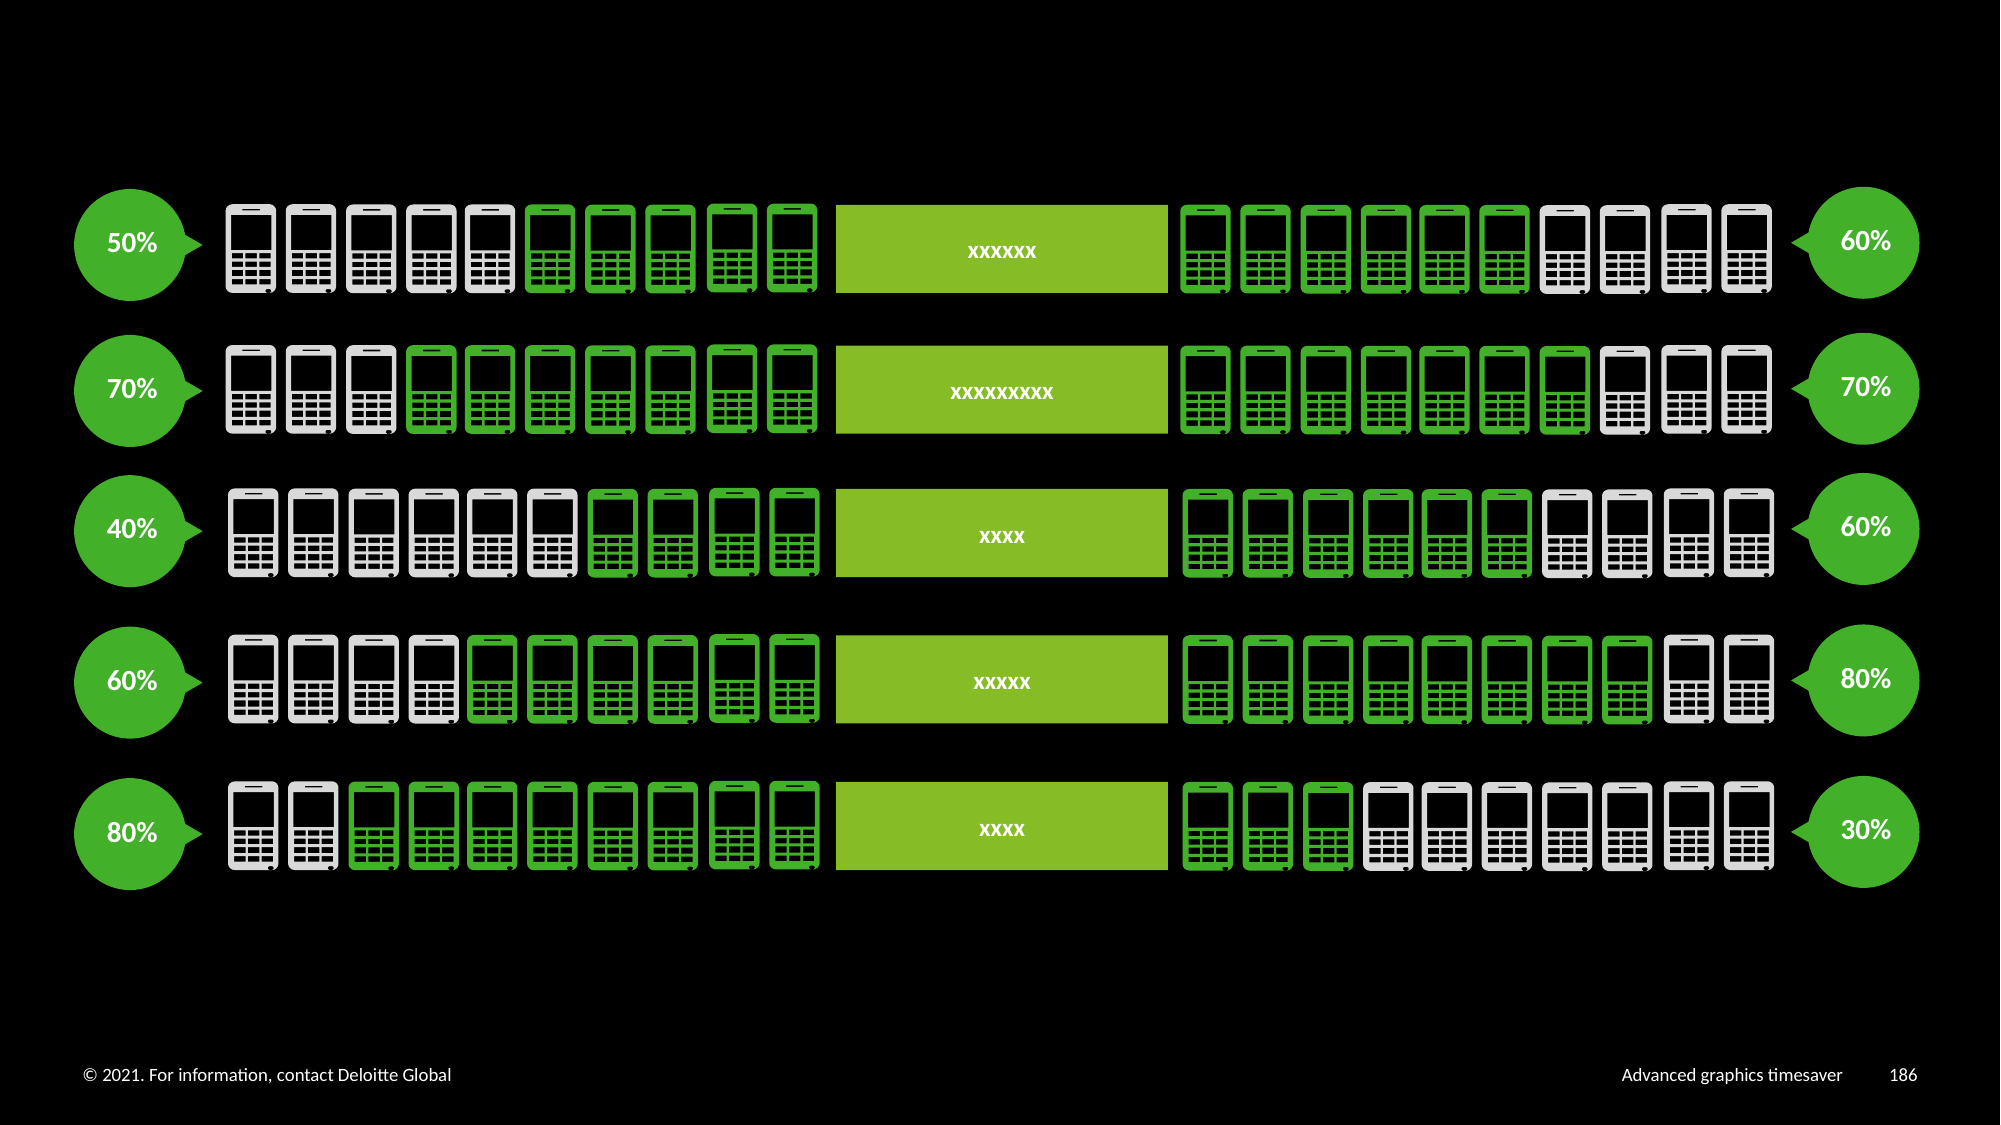

xxxxxx

60%
50%

xxxxxxxxx

70%
70%

xxxx

60%
40%

xxxxx

80%
60%

xxxx

30%
80%